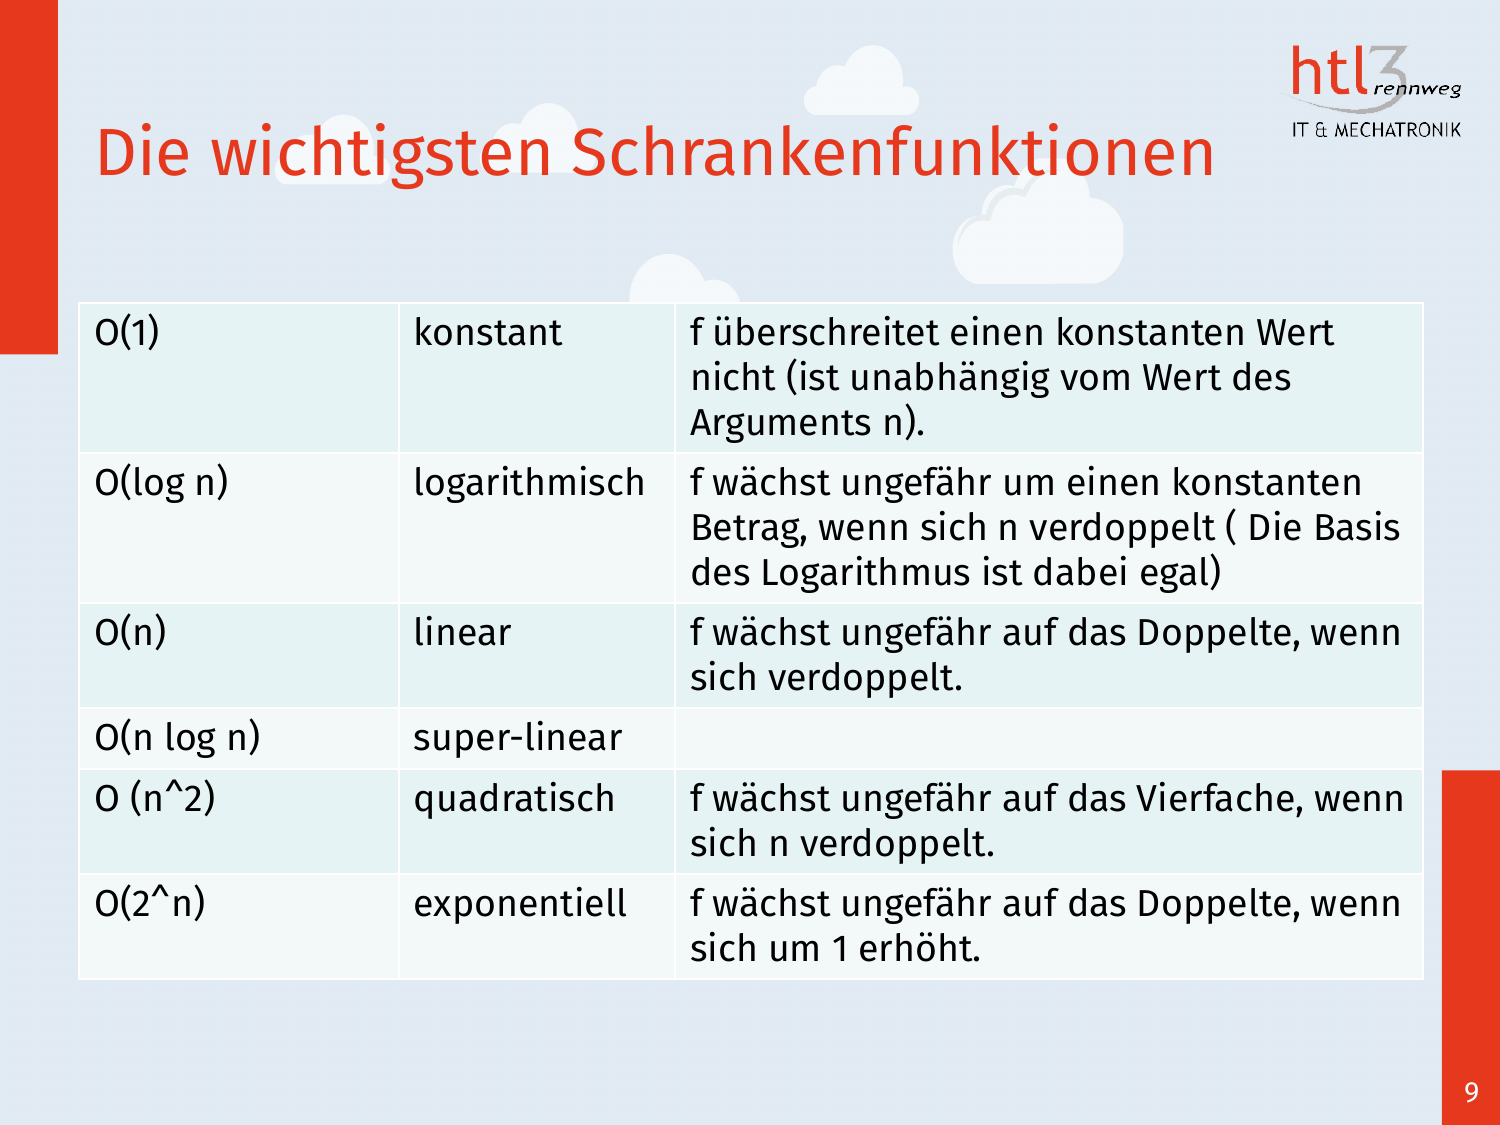

# Die wichtigsten Schrankenfunktionen
| O(1) | konstant | f überschreitet einen konstanten Wert nicht (ist unabhängig vom Wert des Arguments n). |
| --- | --- | --- |
| O(log n) | logarithmisch | f wächst ungefähr um einen konstanten Betrag, wenn sich n verdoppelt ( Die Basis des Logarithmus ist dabei egal) |
| O(n) | linear | f wächst ungefähr auf das Doppelte, wenn sich verdoppelt. |
| O(n log n) | super-linear |  |
| O (n^2) | quadratisch | f wächst ungefähr auf das Vierfache, wenn sich n verdoppelt. |
| O(2^n) | exponentiell | f wächst ungefähr auf das Doppelte, wenn sich um 1 erhöht. |